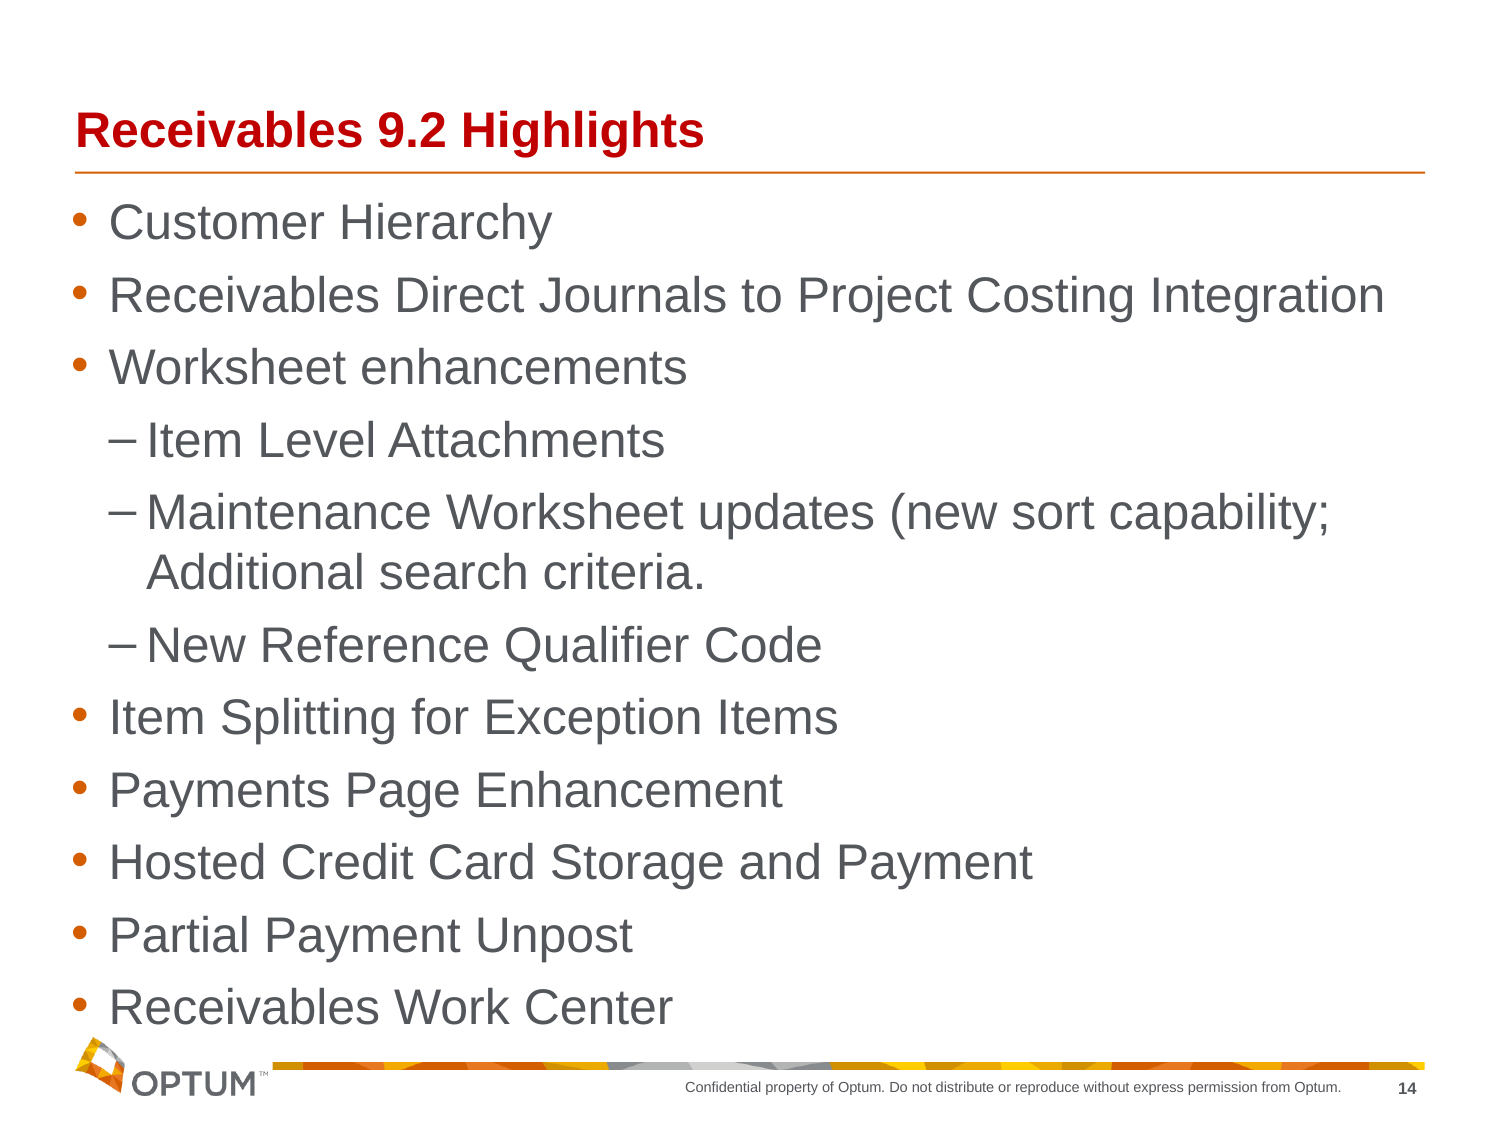

# Receivables 9.2 Highlights
Customer Hierarchy
Receivables Direct Journals to Project Costing Integration
Worksheet enhancements
Item Level Attachments
Maintenance Worksheet updates (new sort capability; Additional search criteria.
New Reference Qualifier Code
Item Splitting for Exception Items
Payments Page Enhancement
Hosted Credit Card Storage and Payment
Partial Payment Unpost
Receivables Work Center